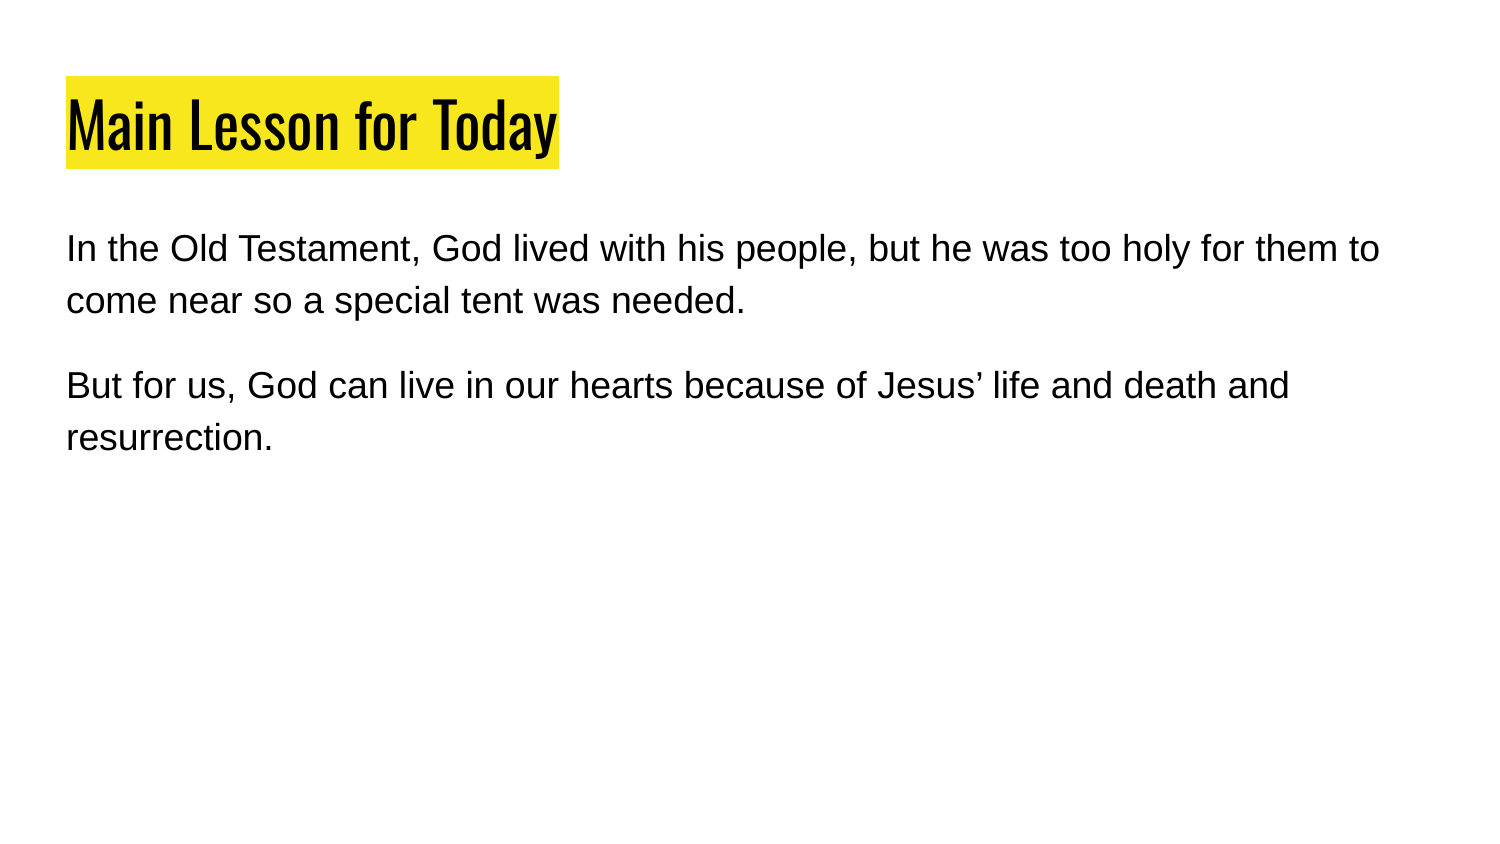

# Main Lesson for Today
In the Old Testament, God lived with his people, but he was too holy for them to come near so a special tent was needed.
But for us, God can live in our hearts because of Jesus’ life and death and resurrection.